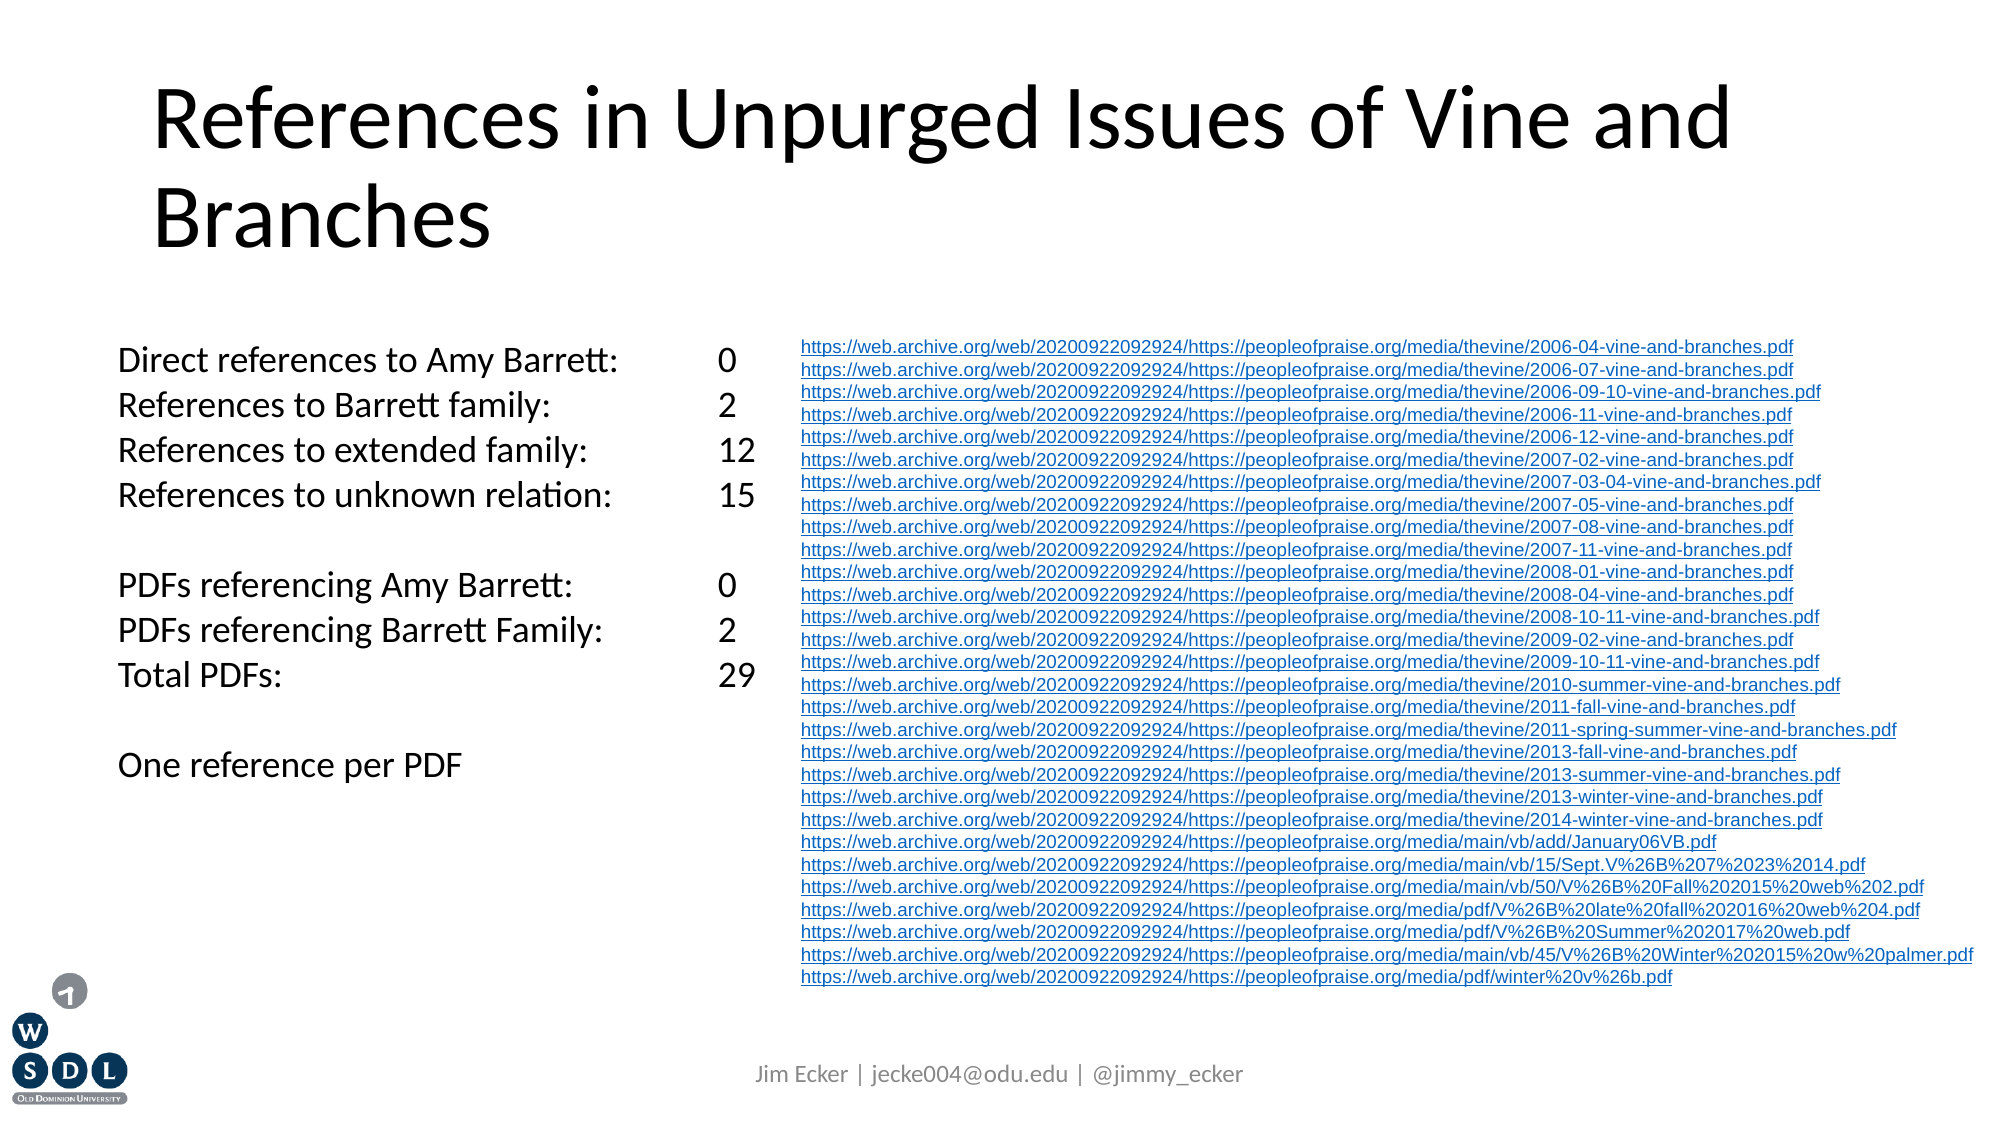

# References in Unpurged Issues of Vine and Branches
Direct references to Amy Barrett: 	0
References to Barrett family: 		2
References to extended family: 	12
References to unknown relation: 	15

PDFs referencing Amy Barrett: 	0
PDFs referencing Barrett Family:	2
Total PDFs: 			29

One reference per PDF
https://web.archive.org/web/20200922092924/https://peopleofpraise.org/media/thevine/2006-04-vine-and-branches.pdf
https://web.archive.org/web/20200922092924/https://peopleofpraise.org/media/thevine/2006-07-vine-and-branches.pdf
https://web.archive.org/web/20200922092924/https://peopleofpraise.org/media/thevine/2006-09-10-vine-and-branches.pdf
https://web.archive.org/web/20200922092924/https://peopleofpraise.org/media/thevine/2006-11-vine-and-branches.pdf
https://web.archive.org/web/20200922092924/https://peopleofpraise.org/media/thevine/2006-12-vine-and-branches.pdf
https://web.archive.org/web/20200922092924/https://peopleofpraise.org/media/thevine/2007-02-vine-and-branches.pdf
https://web.archive.org/web/20200922092924/https://peopleofpraise.org/media/thevine/2007-03-04-vine-and-branches.pdf
https://web.archive.org/web/20200922092924/https://peopleofpraise.org/media/thevine/2007-05-vine-and-branches.pdf
https://web.archive.org/web/20200922092924/https://peopleofpraise.org/media/thevine/2007-08-vine-and-branches.pdf
https://web.archive.org/web/20200922092924/https://peopleofpraise.org/media/thevine/2007-11-vine-and-branches.pdf
https://web.archive.org/web/20200922092924/https://peopleofpraise.org/media/thevine/2008-01-vine-and-branches.pdf
https://web.archive.org/web/20200922092924/https://peopleofpraise.org/media/thevine/2008-04-vine-and-branches.pdf
https://web.archive.org/web/20200922092924/https://peopleofpraise.org/media/thevine/2008-10-11-vine-and-branches.pdf
https://web.archive.org/web/20200922092924/https://peopleofpraise.org/media/thevine/2009-02-vine-and-branches.pdf
https://web.archive.org/web/20200922092924/https://peopleofpraise.org/media/thevine/2009-10-11-vine-and-branches.pdf
https://web.archive.org/web/20200922092924/https://peopleofpraise.org/media/thevine/2010-summer-vine-and-branches.pdf
https://web.archive.org/web/20200922092924/https://peopleofpraise.org/media/thevine/2011-fall-vine-and-branches.pdf
https://web.archive.org/web/20200922092924/https://peopleofpraise.org/media/thevine/2011-spring-summer-vine-and-branches.pdf
https://web.archive.org/web/20200922092924/https://peopleofpraise.org/media/thevine/2013-fall-vine-and-branches.pdf
https://web.archive.org/web/20200922092924/https://peopleofpraise.org/media/thevine/2013-summer-vine-and-branches.pdf
https://web.archive.org/web/20200922092924/https://peopleofpraise.org/media/thevine/2013-winter-vine-and-branches.pdf
https://web.archive.org/web/20200922092924/https://peopleofpraise.org/media/thevine/2014-winter-vine-and-branches.pdf
https://web.archive.org/web/20200922092924/https://peopleofpraise.org/media/main/vb/add/January06VB.pdf
https://web.archive.org/web/20200922092924/https://peopleofpraise.org/media/main/vb/15/Sept.V%26B%207%2023%2014.pdf
https://web.archive.org/web/20200922092924/https://peopleofpraise.org/media/main/vb/50/V%26B%20Fall%202015%20web%202.pdf
https://web.archive.org/web/20200922092924/https://peopleofpraise.org/media/pdf/V%26B%20late%20fall%202016%20web%204.pdf
https://web.archive.org/web/20200922092924/https://peopleofpraise.org/media/pdf/V%26B%20Summer%202017%20web.pdf
https://web.archive.org/web/20200922092924/https://peopleofpraise.org/media/main/vb/45/V%26B%20Winter%202015%20w%20palmer.pdf
https://web.archive.org/web/20200922092924/https://peopleofpraise.org/media/pdf/winter%20v%26b.pdf
Jim Ecker | jecke004@odu.edu | @jimmy_ecker